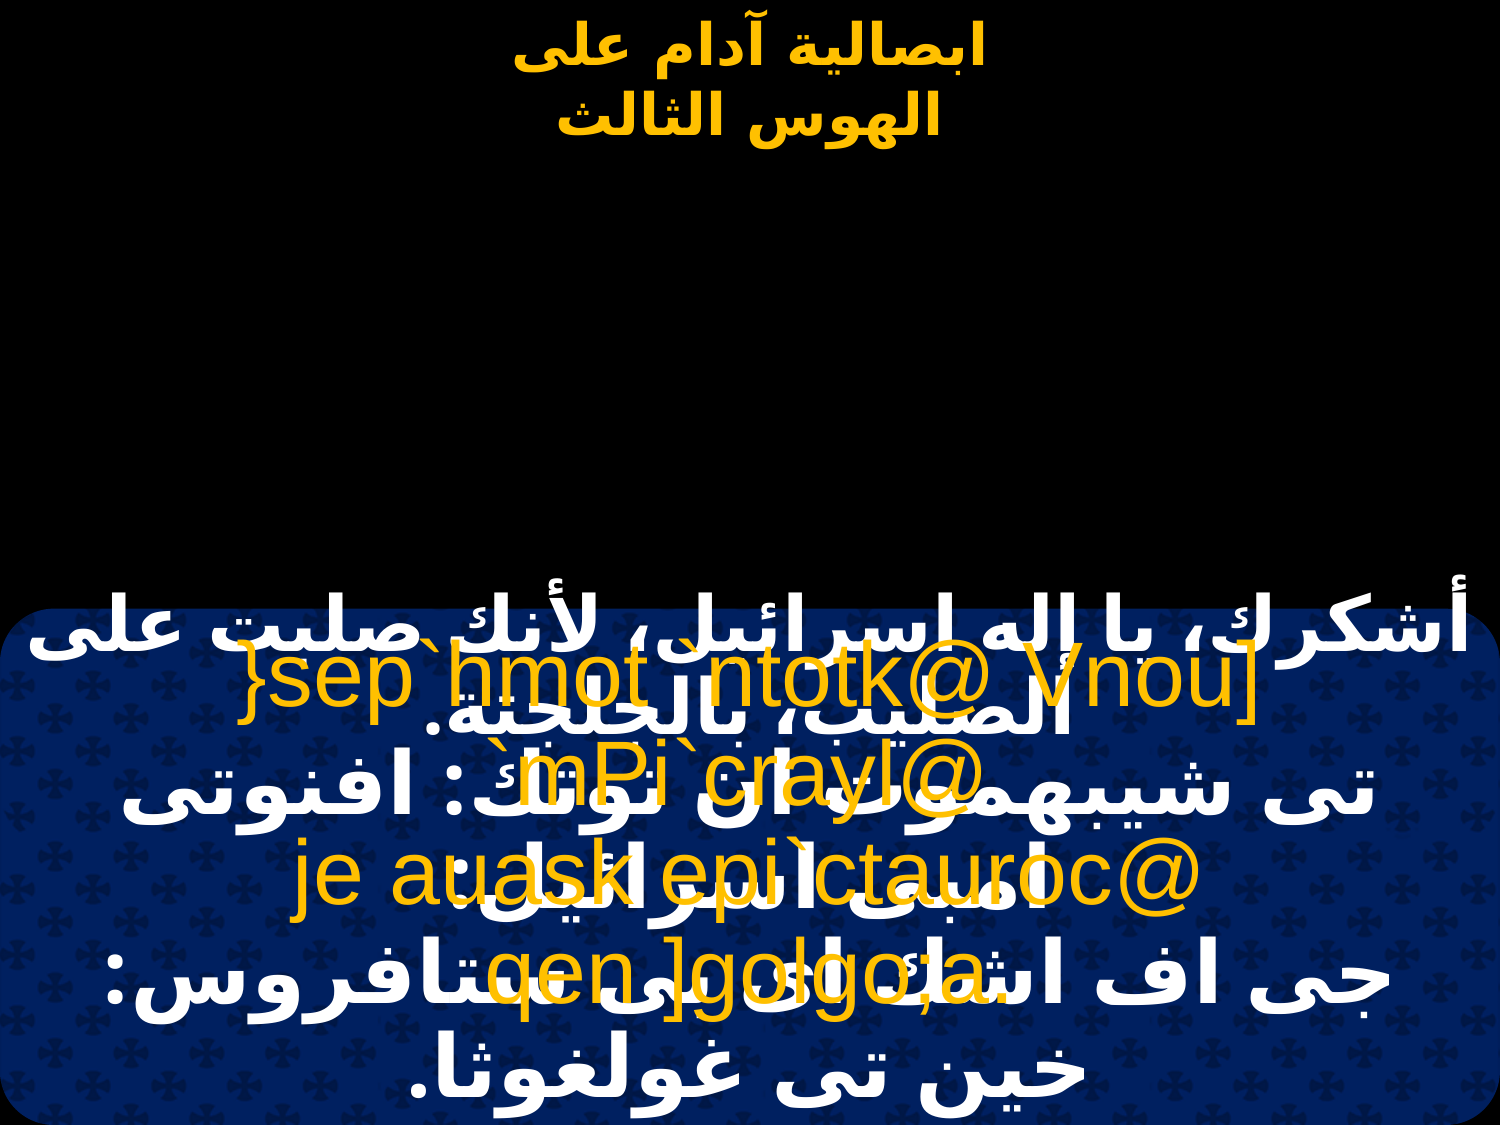

#
أشكرك، يا إله اسرائيل، لأنك صلبت على الصليب، بالجلجثة.
}sep`hmot `ntotk@ Vnou] `mPi`crayl@
je auask epi`ctauroc@ qen ]golgo;a.
تى شيبهموت ان توتك: افنوتى امبى اسرائيل:
جى اف اشك اى بى ستافروس: خين تى غولغوثا.